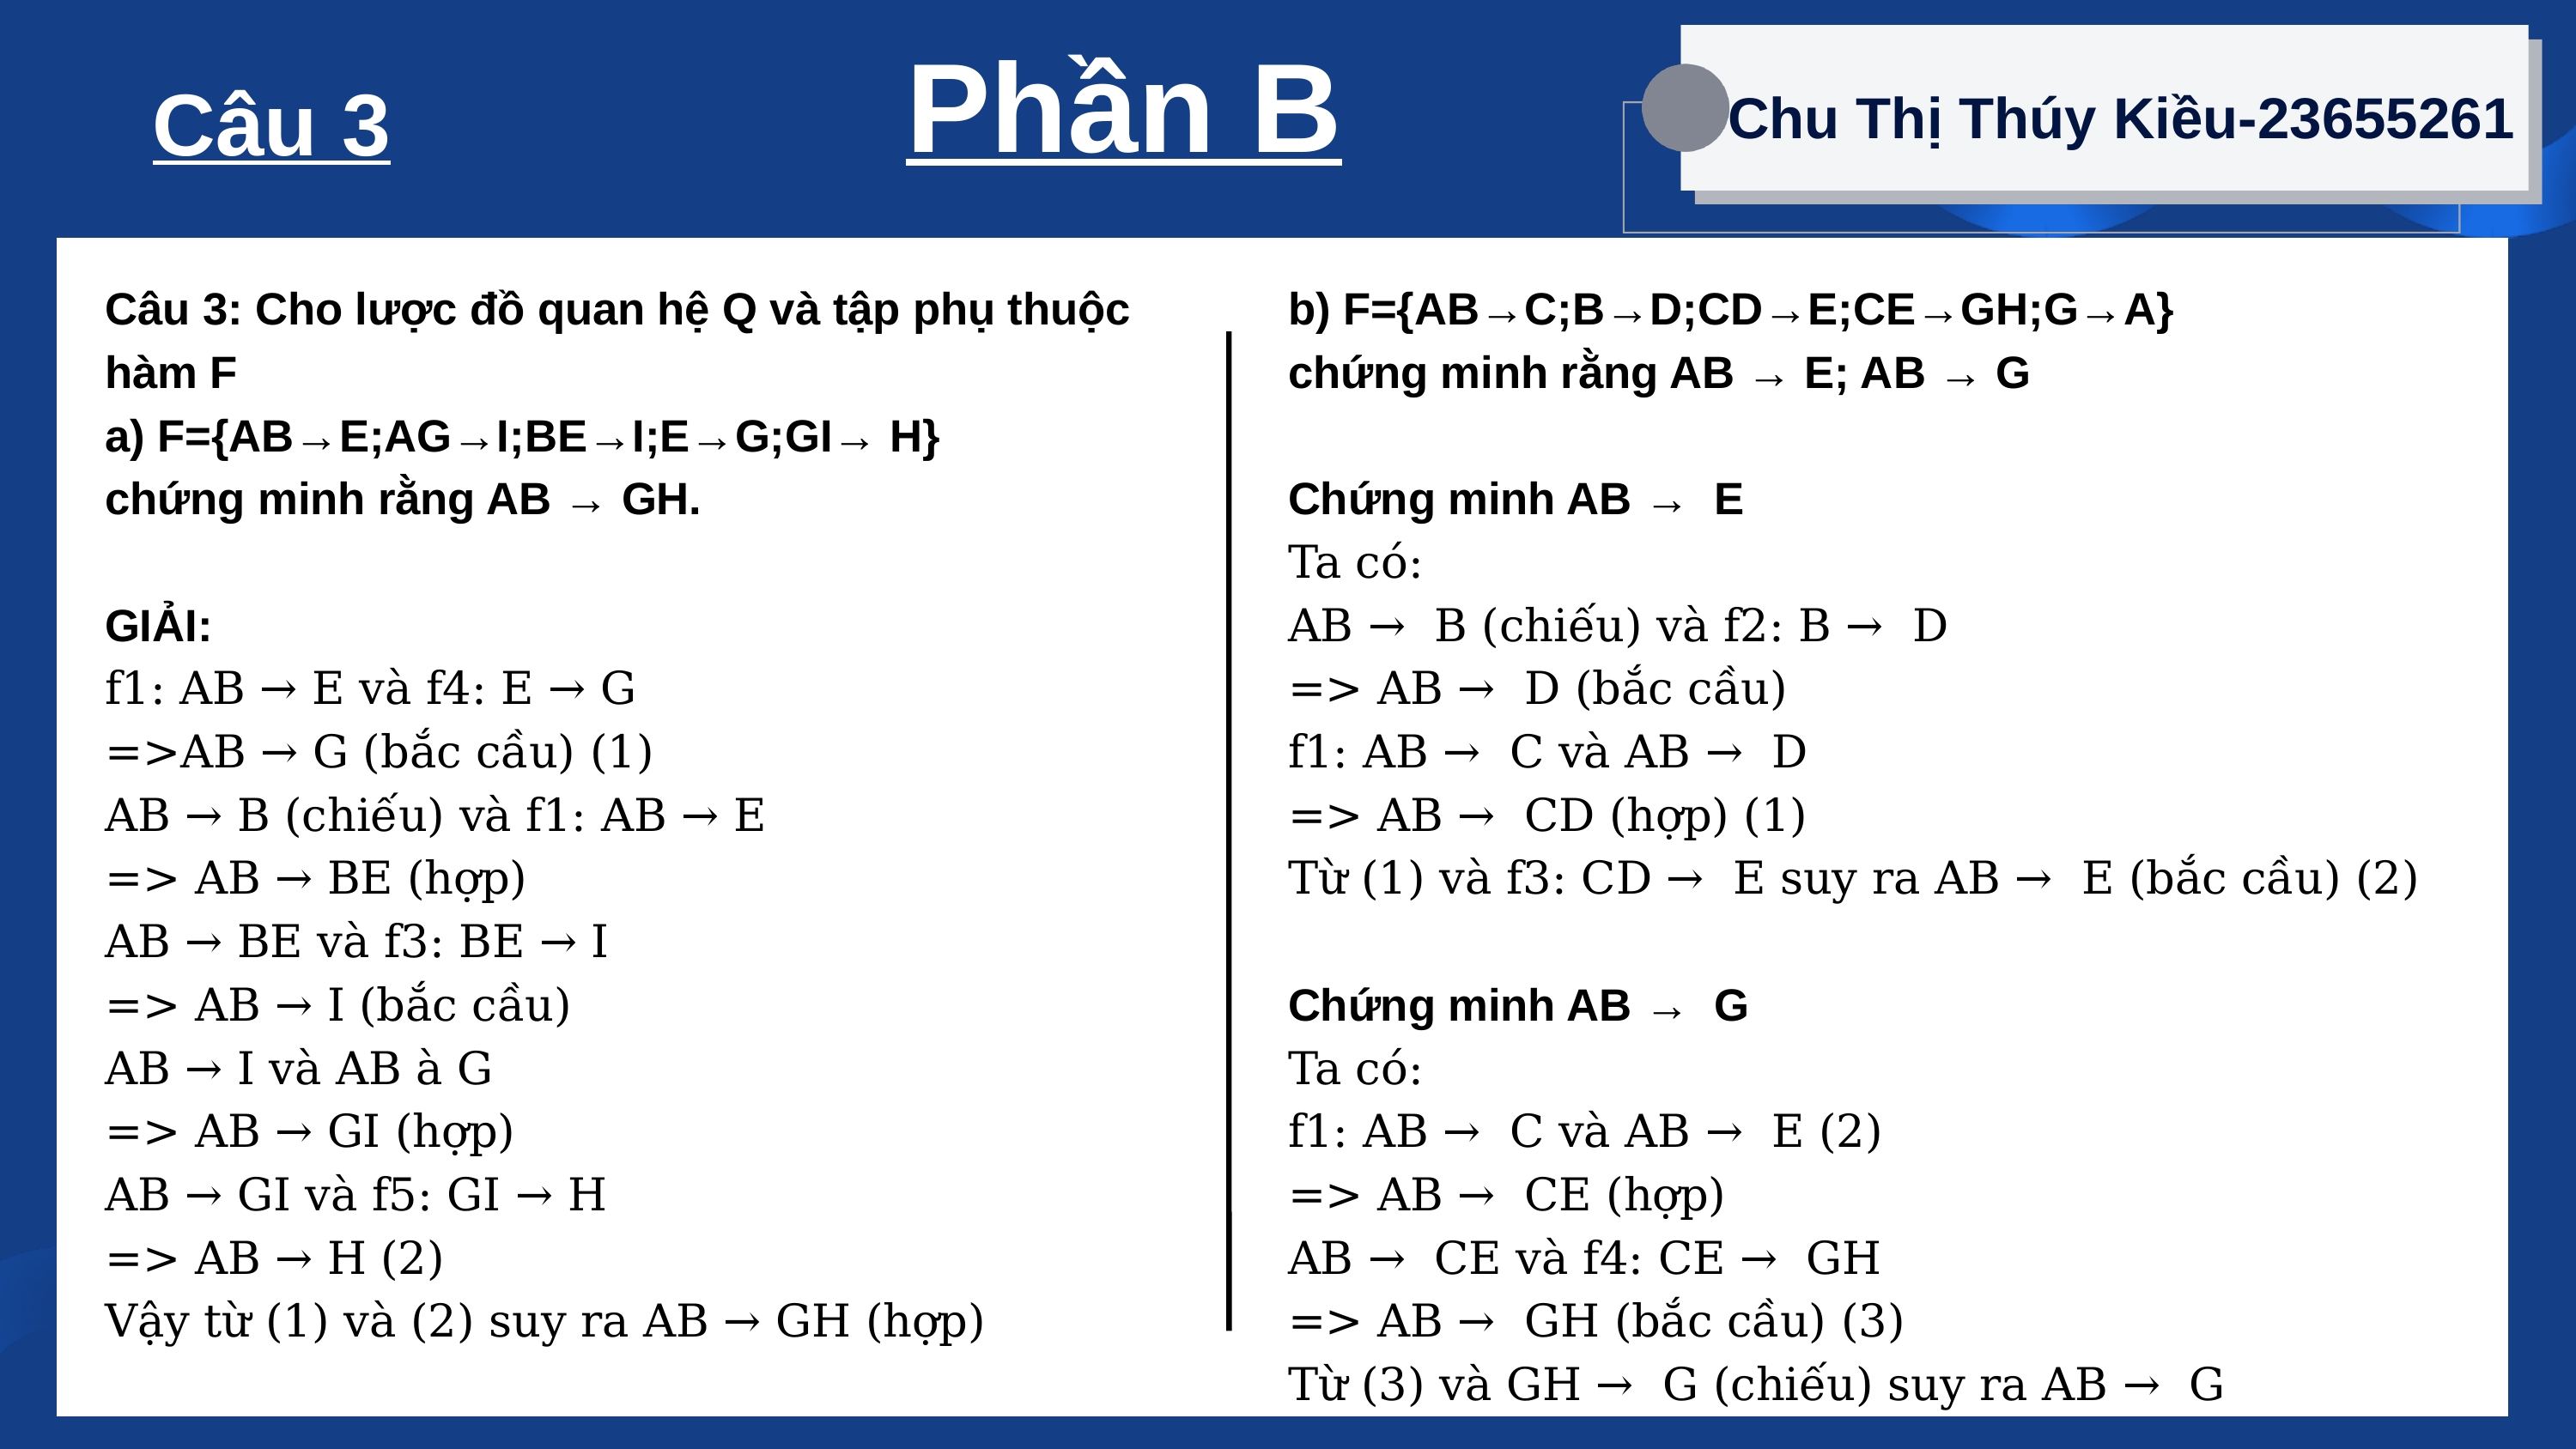

Phần B

Chu Thị Thúy Kiều-23655261
Câu 3

Câu 3: Cho lược đồ quan hệ Q và tập phụ thuộc hàm F
a) F={AB→E;AG→I;BE→I;E→G;GI→ H}
chứng minh rằng AB → GH.

GIẢI:
f1: AB → E và f4: E → G
=>AB → G (bắc cầu) (1)
AB → B (chiếu) và f1: AB → E
=> AB → BE (hợp)
AB → BE và f3: BE → I
=> AB → I (bắc cầu)
AB → I và AB à G
=> AB → GI (hợp)
AB → GI và f5: GI → H
=> AB → H (2)
Vậy từ (1) và (2) suy ra AB → GH (hợp)

b) F={AB→C;B→D;CD→E;CE→GH;G→A}
chứng minh rằng AB → E; AB → G

Chứng minh AB →  E
Ta có:
AB →  B (chiếu) và f2: B →  D
=> AB →  D (bắc cầu)
f1: AB →  C và AB →  D
=> AB →  CD (hợp) (1)
Từ (1) và f3: CD →  E suy ra AB →  E (bắc cầu) (2)

Chứng minh AB →  G
Ta có:
f1: AB →  C và AB →  E (2)
=> AB →  CE (hợp)
AB →  CE và f4: CE →  GH
=> AB →  GH (bắc cầu) (3)
Từ (3) và GH →  G (chiếu) suy ra AB →  G